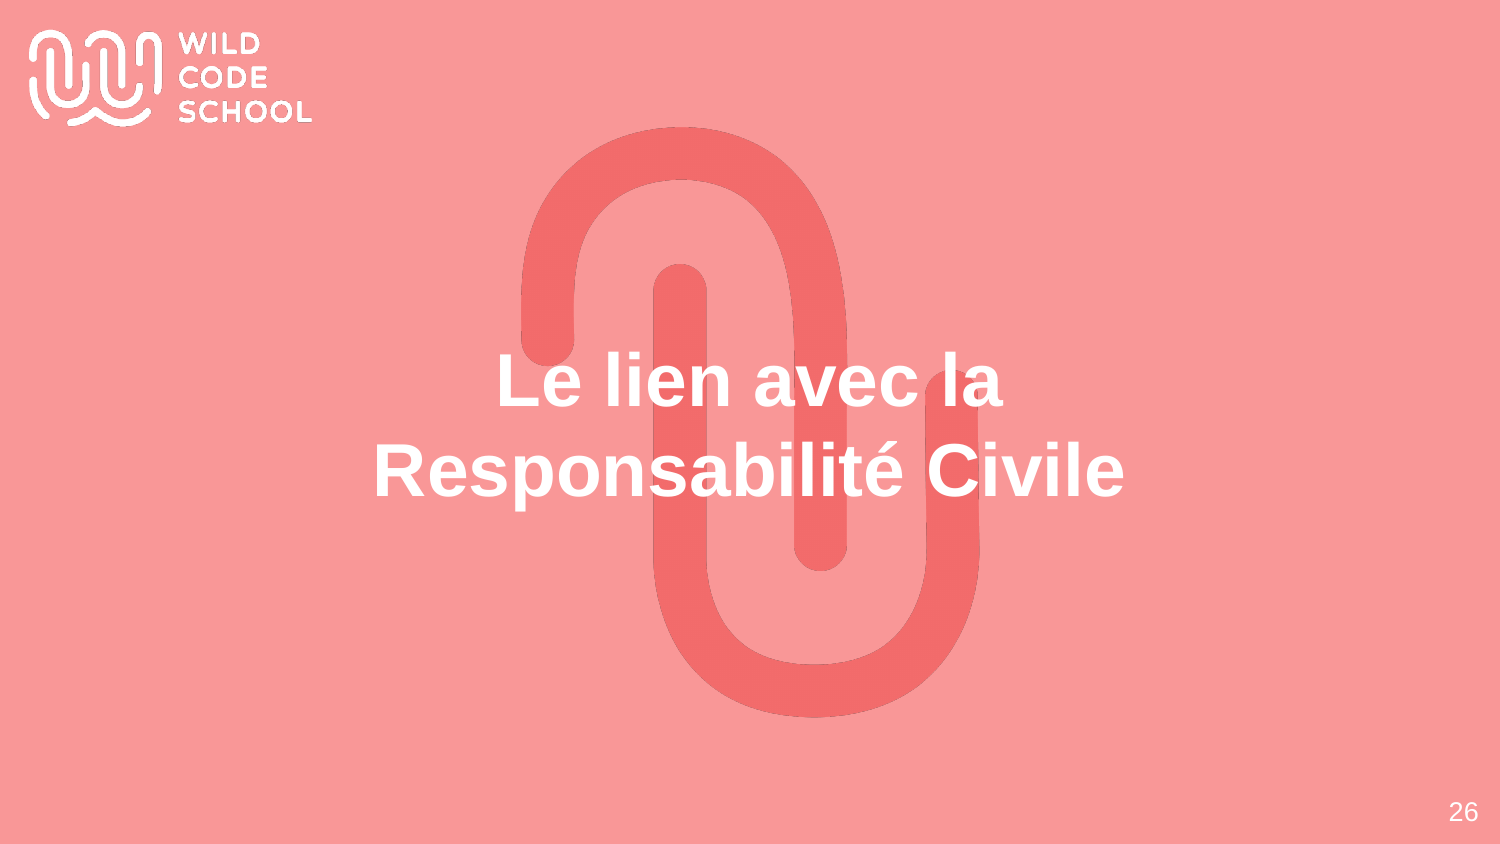

# Le lien avec la Responsabilité Civile
26